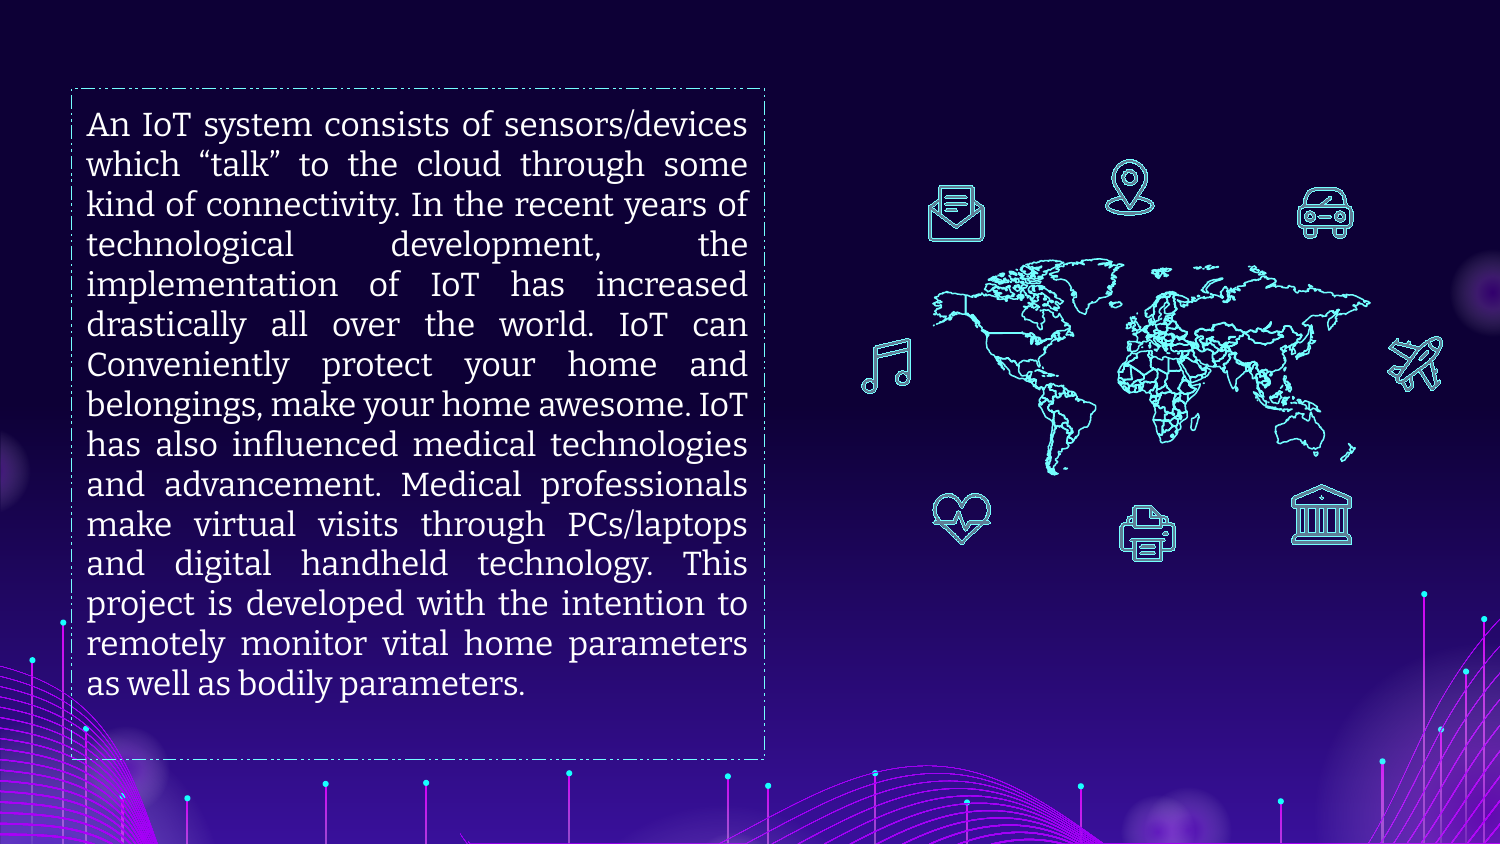

# An IoT system consists of sensors/devices which “talk” to the cloud through some kind of connectivity. In the recent years of technological development, the implementation of IoT has increased drastically all over the world. IoT can Conveniently protect your home and belongings, make your home awesome. IoT has also influenced medical technologies and advancement. Medical professionals make virtual visits through PCs/laptops and digital handheld technology. This project is developed with the intention to remotely monitor vital home parameters as well as bodily parameters.